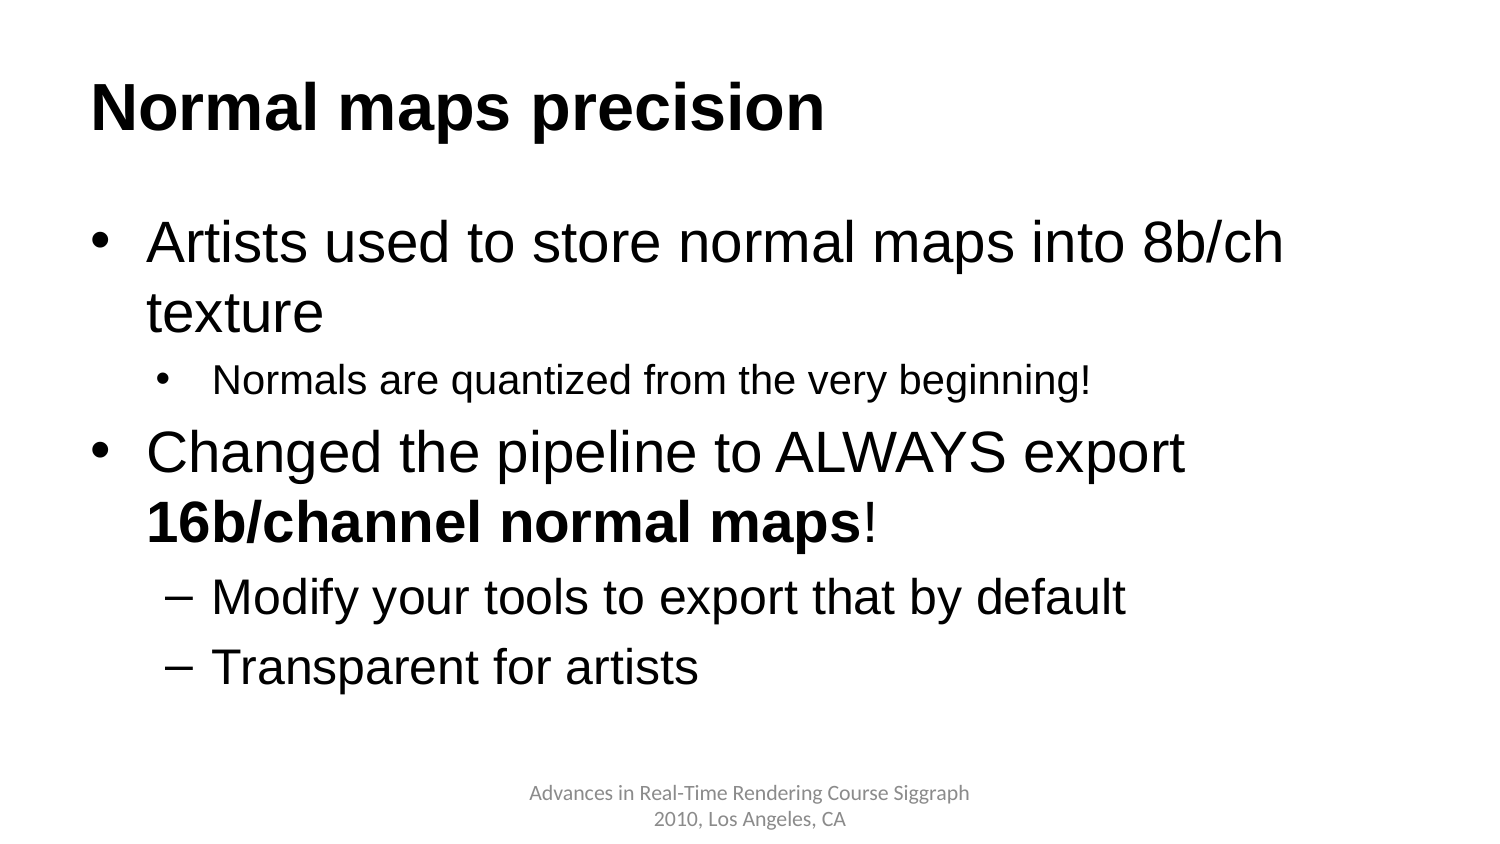

# Normal maps precision
Artists used to store normal maps into 8b/ch texture
Normals are quantized from the very beginning!
Changed the pipeline to ALWAYS export 16b/channel normal maps!
Modify your tools to export that by default
Transparent for artists
Advances in Real-Time Rendering Course Siggraph 2010, Los Angeles, CA